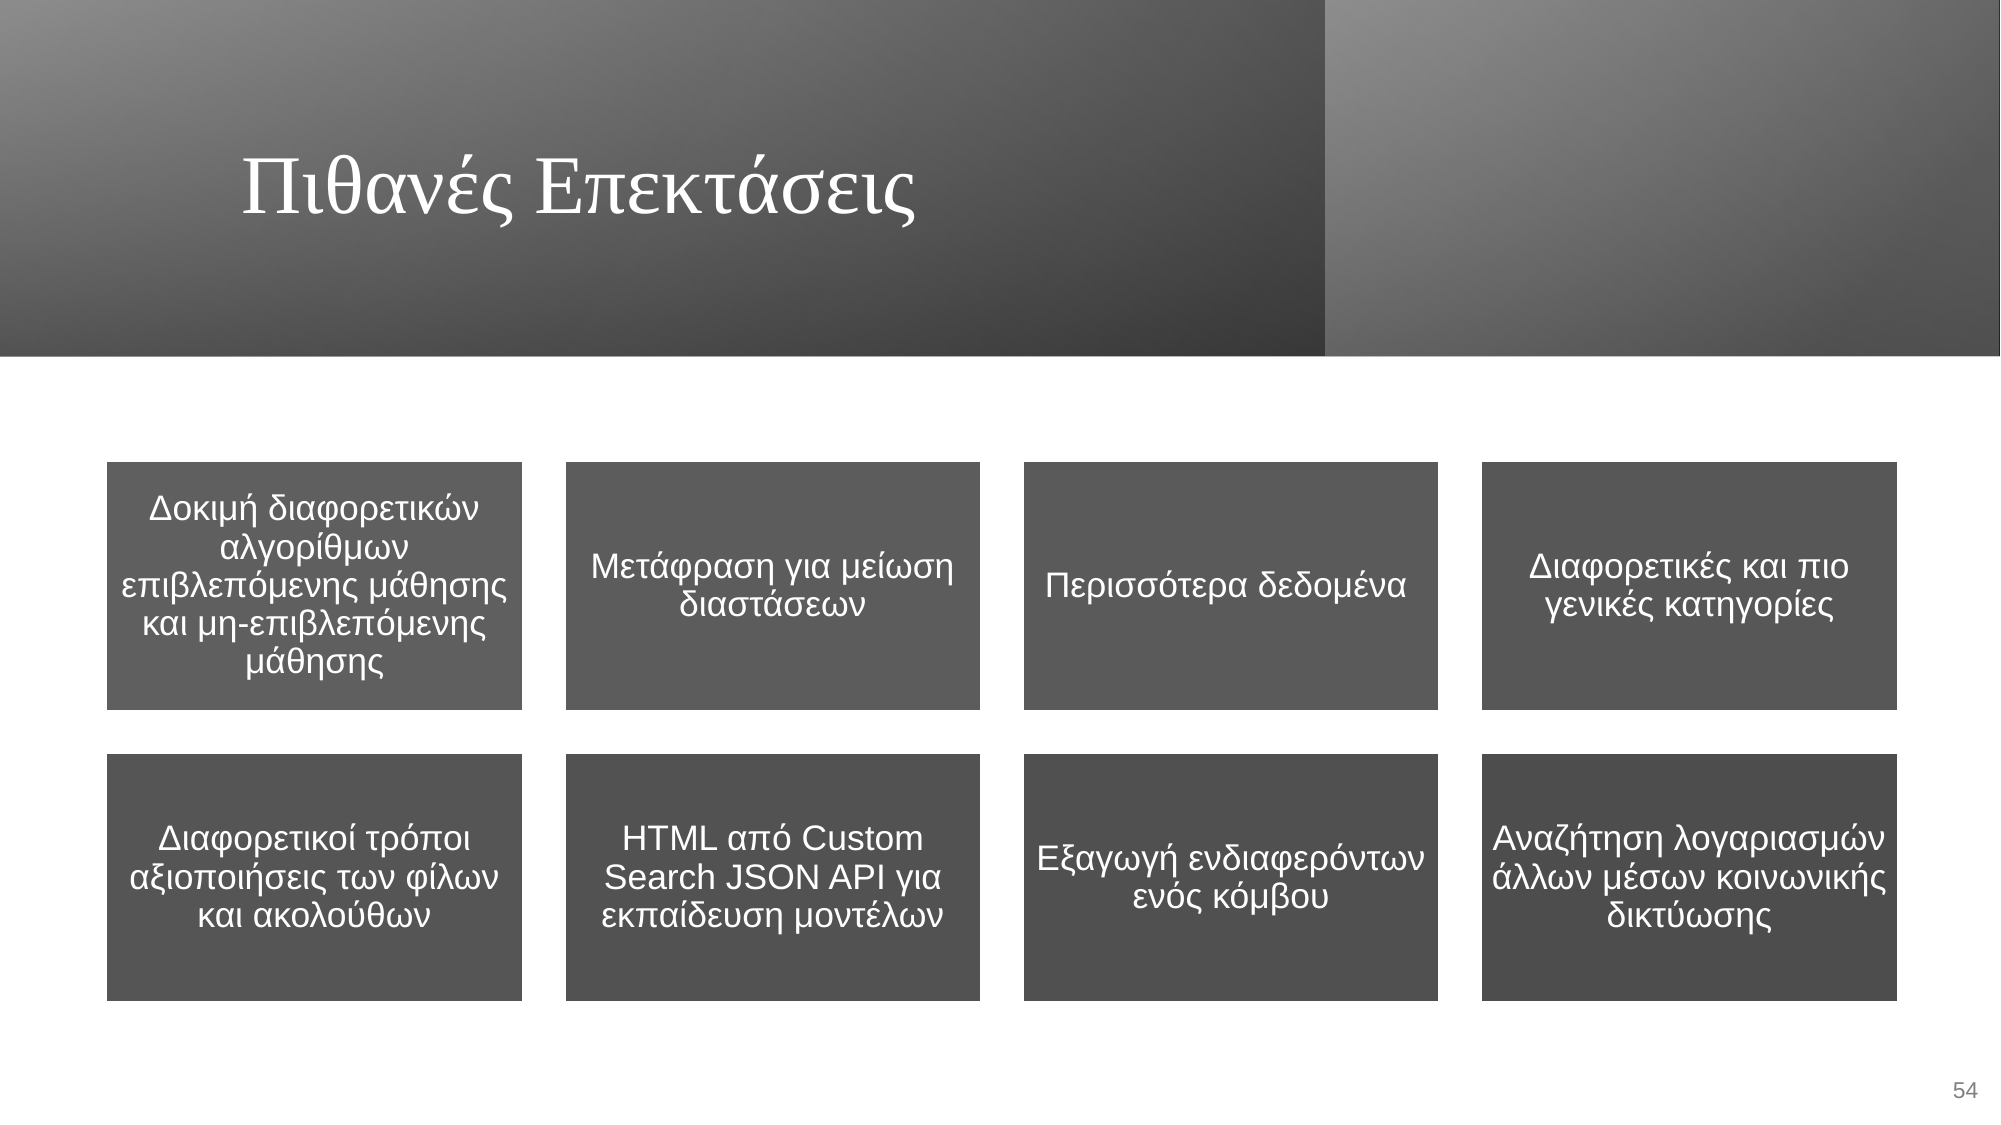

# Πιθανές Επεκτάσεις
Δοκιμή διαφορετικών αλγορίθμων επιβλεπόμενης μάθησης και μη-επιβλεπόμενης μάθησης
Μετάφραση για μείωση διαστάσεων
Περισσότερα δεδομένα
Διαφορετικές και πιο γενικές κατηγορίες
Διαφορετικοί τρόποι αξιοποιήσεις των φίλων και ακολούθων
HTML από Custom Search JSON API για εκπαίδευση μοντέλων
Εξαγωγή ενδιαφερόντων ενός κόμβου
Αναζήτηση λογαριασμών άλλων μέσων κοινωνικής δικτύωσης
54